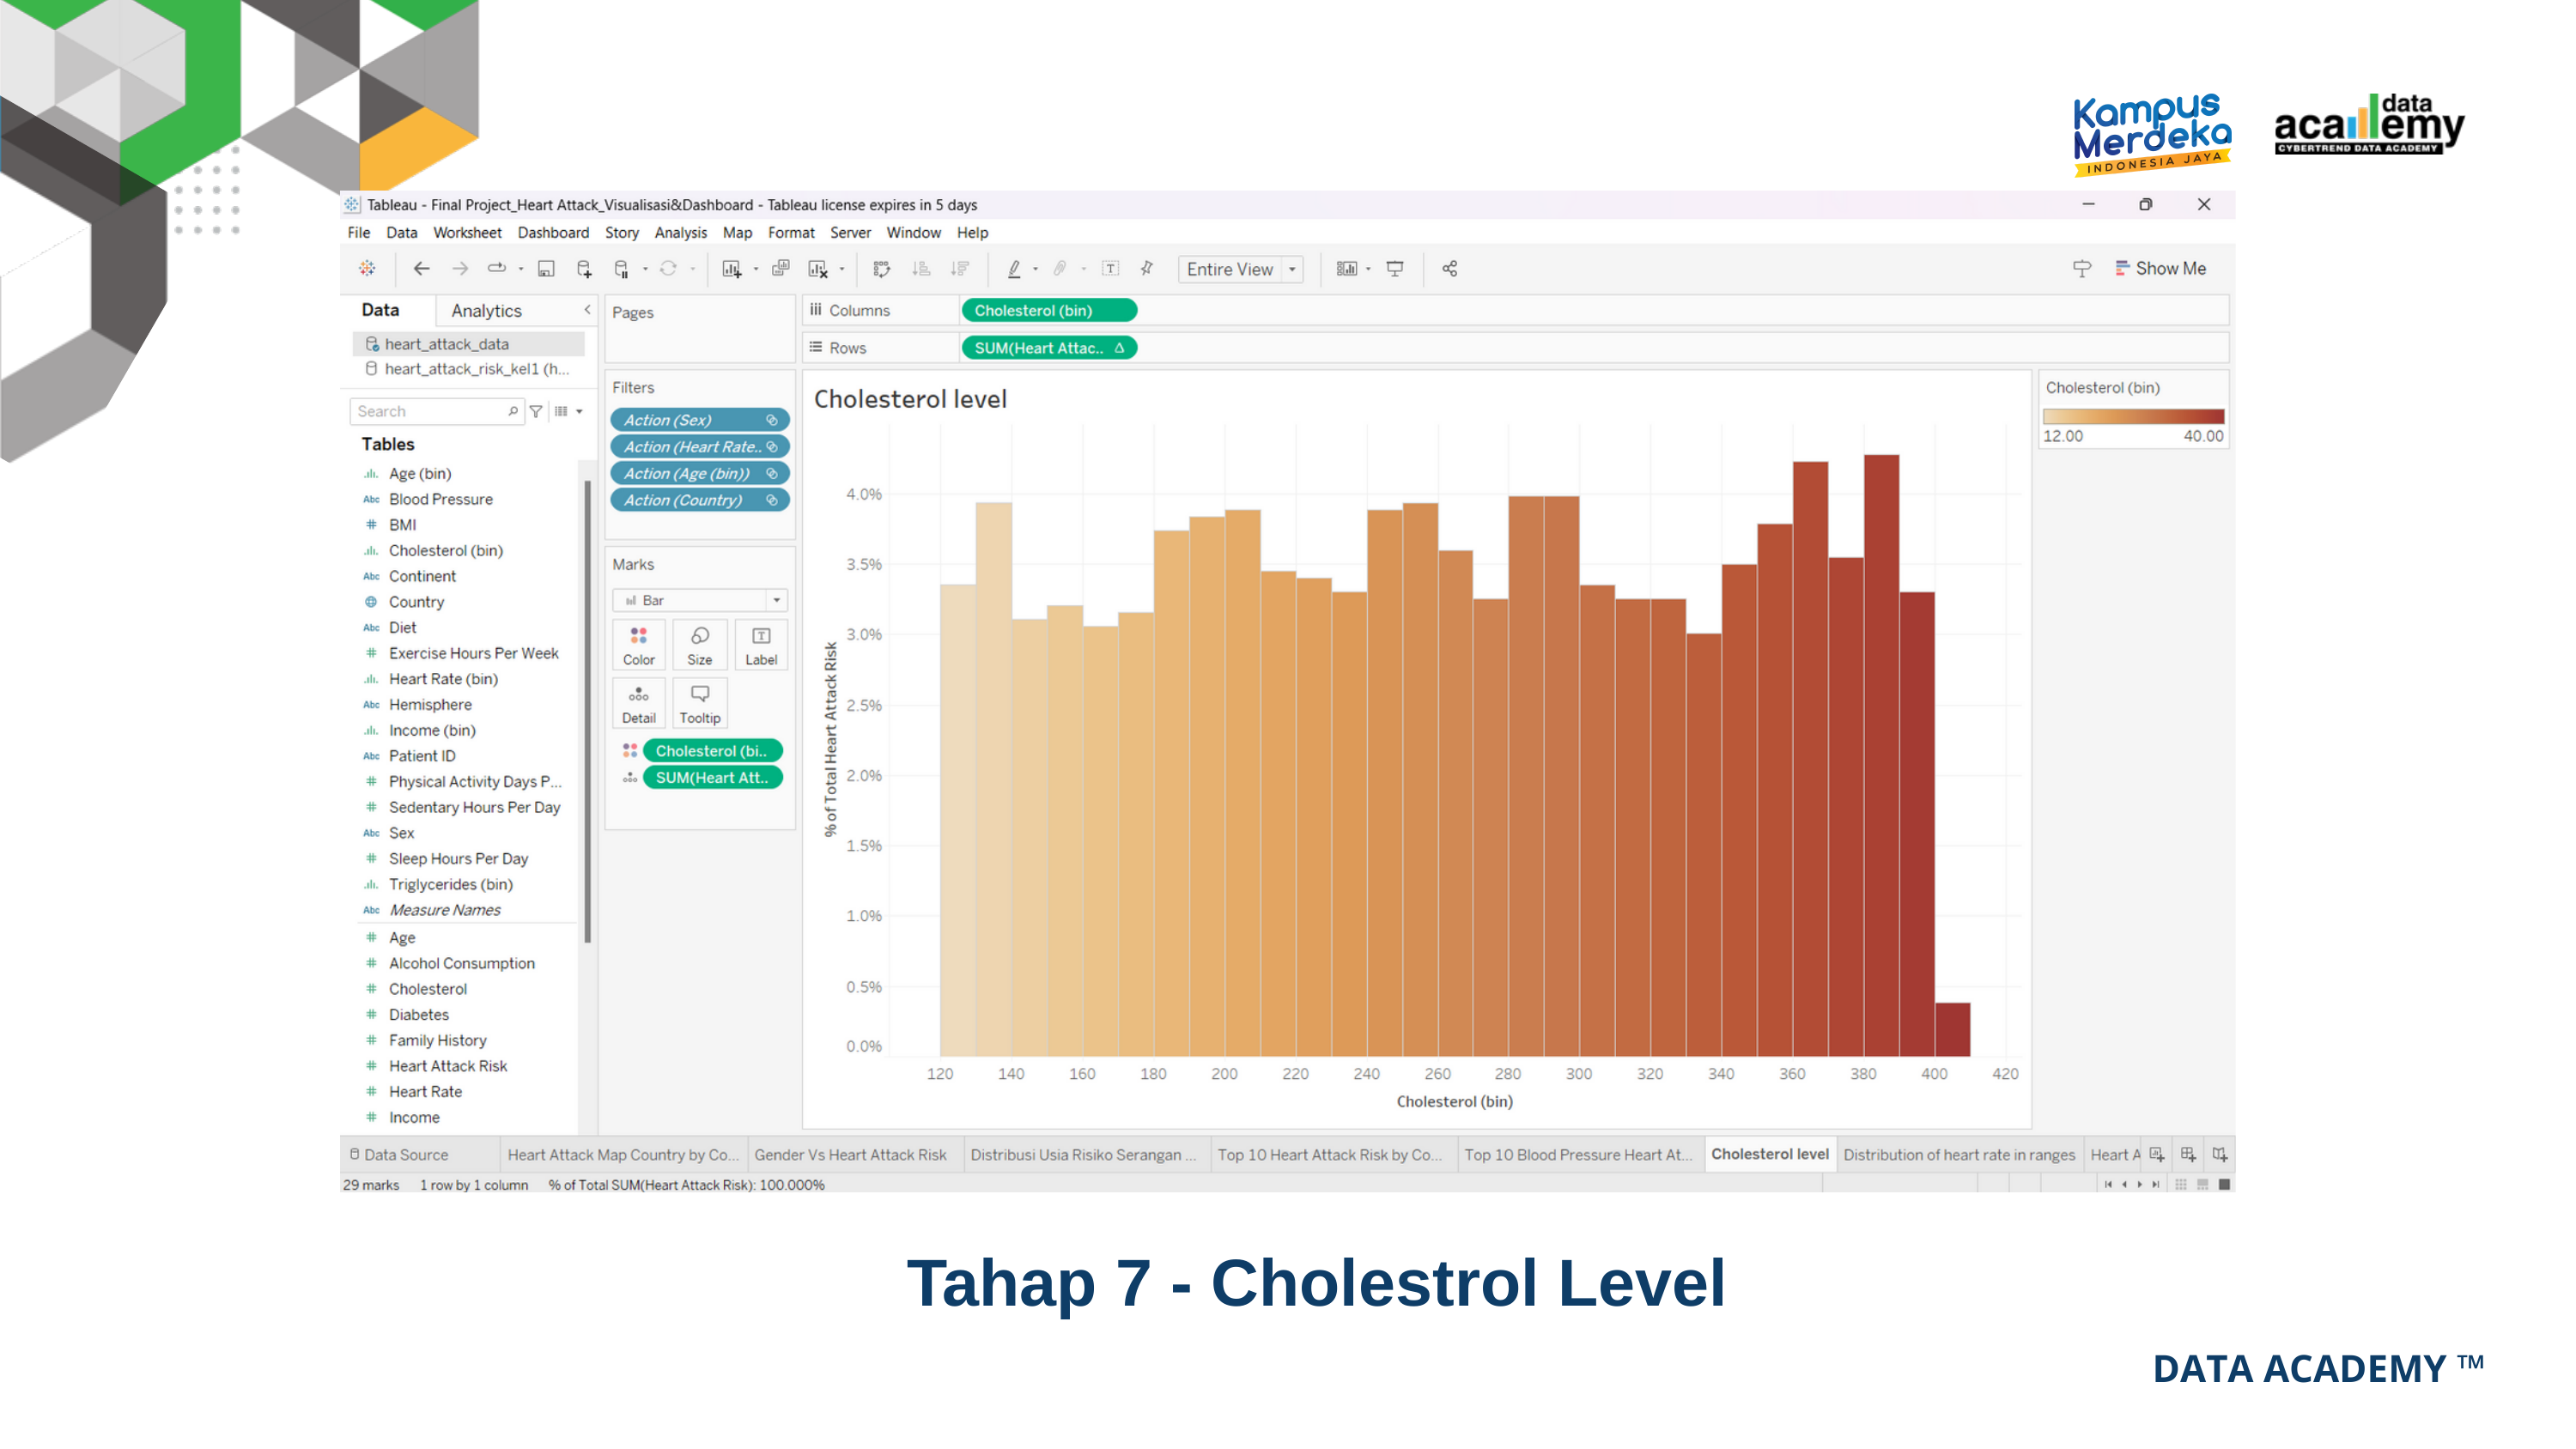

Tahap 7 - Cholestrol Level
DATA ACADEMY ™